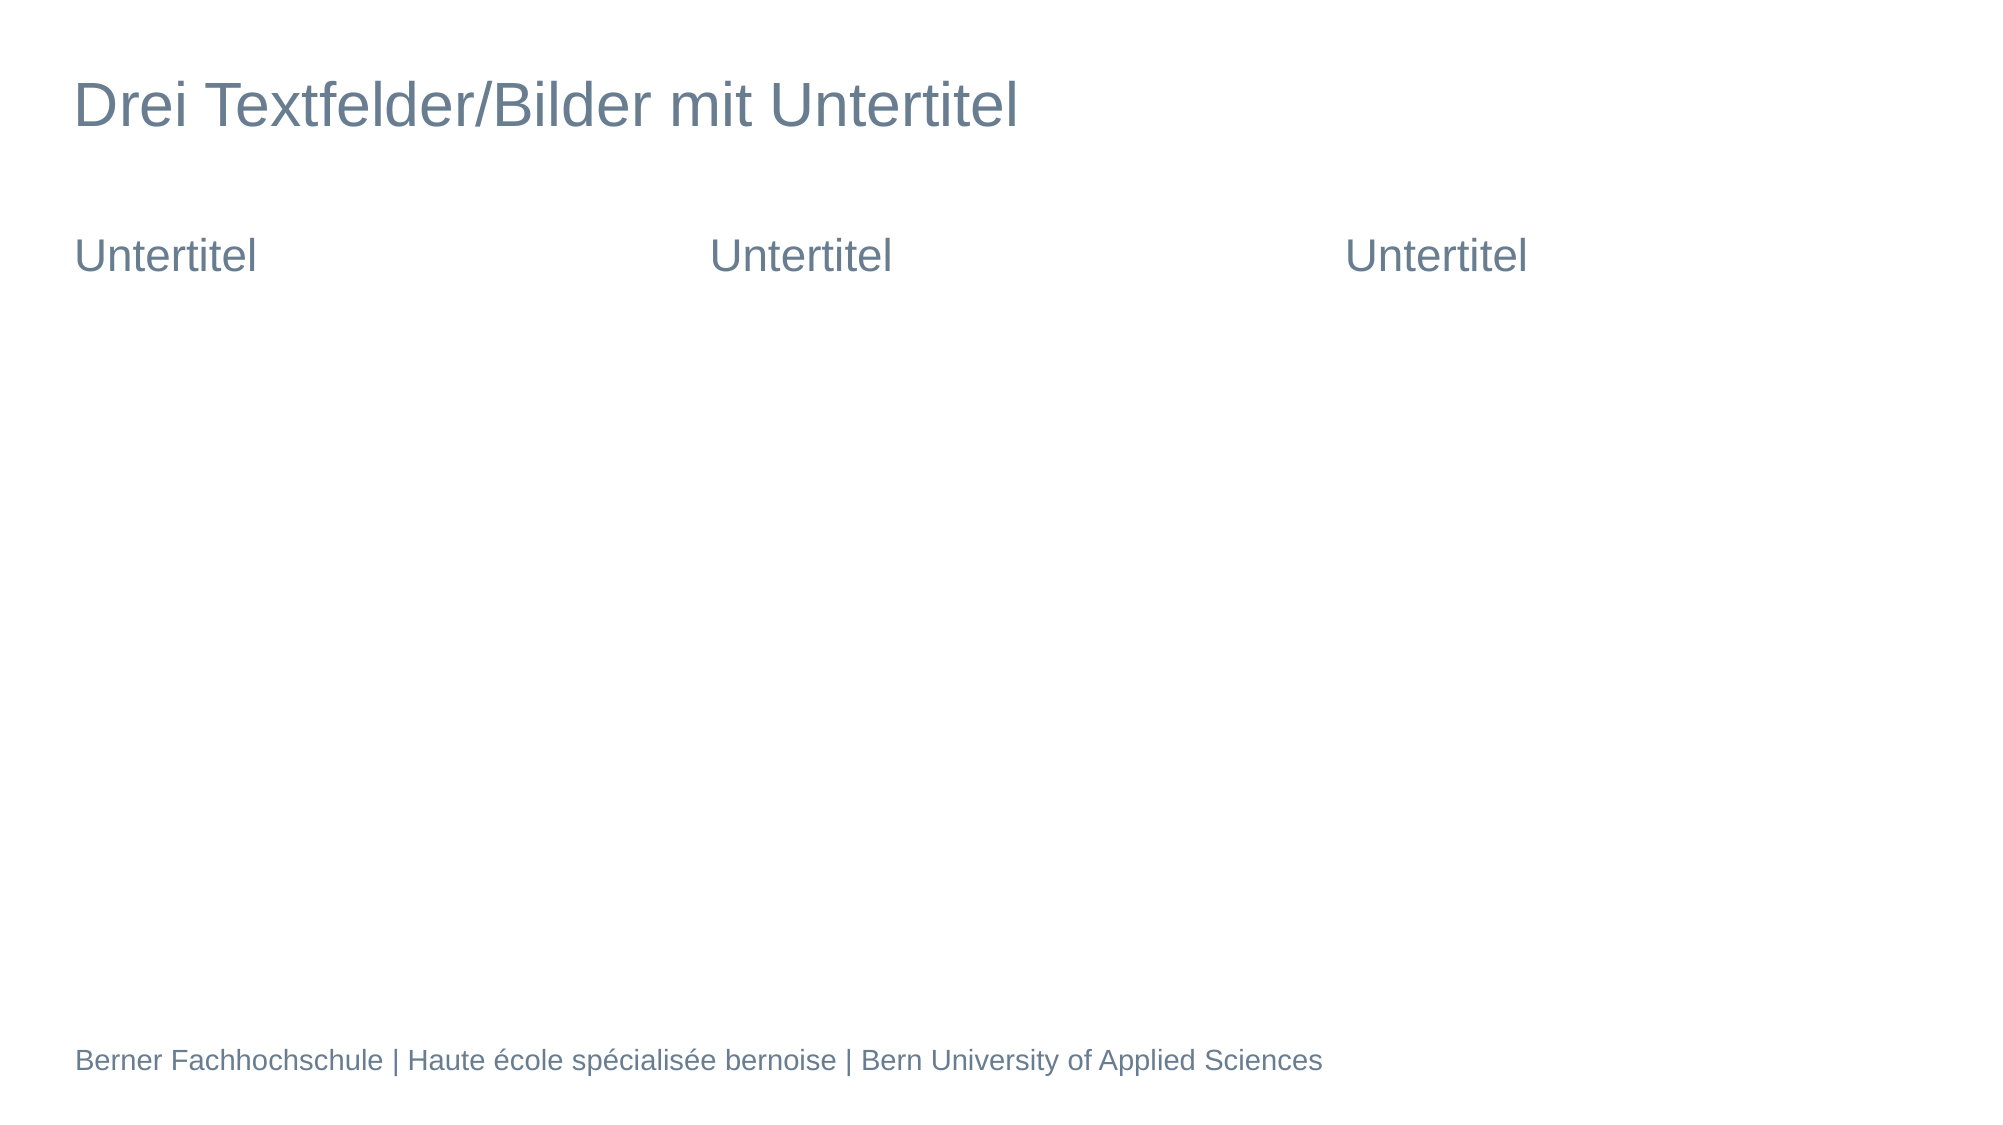

# Drei Textfelder/Bilder mit Untertitel
Untertitel
Untertitel
Untertitel